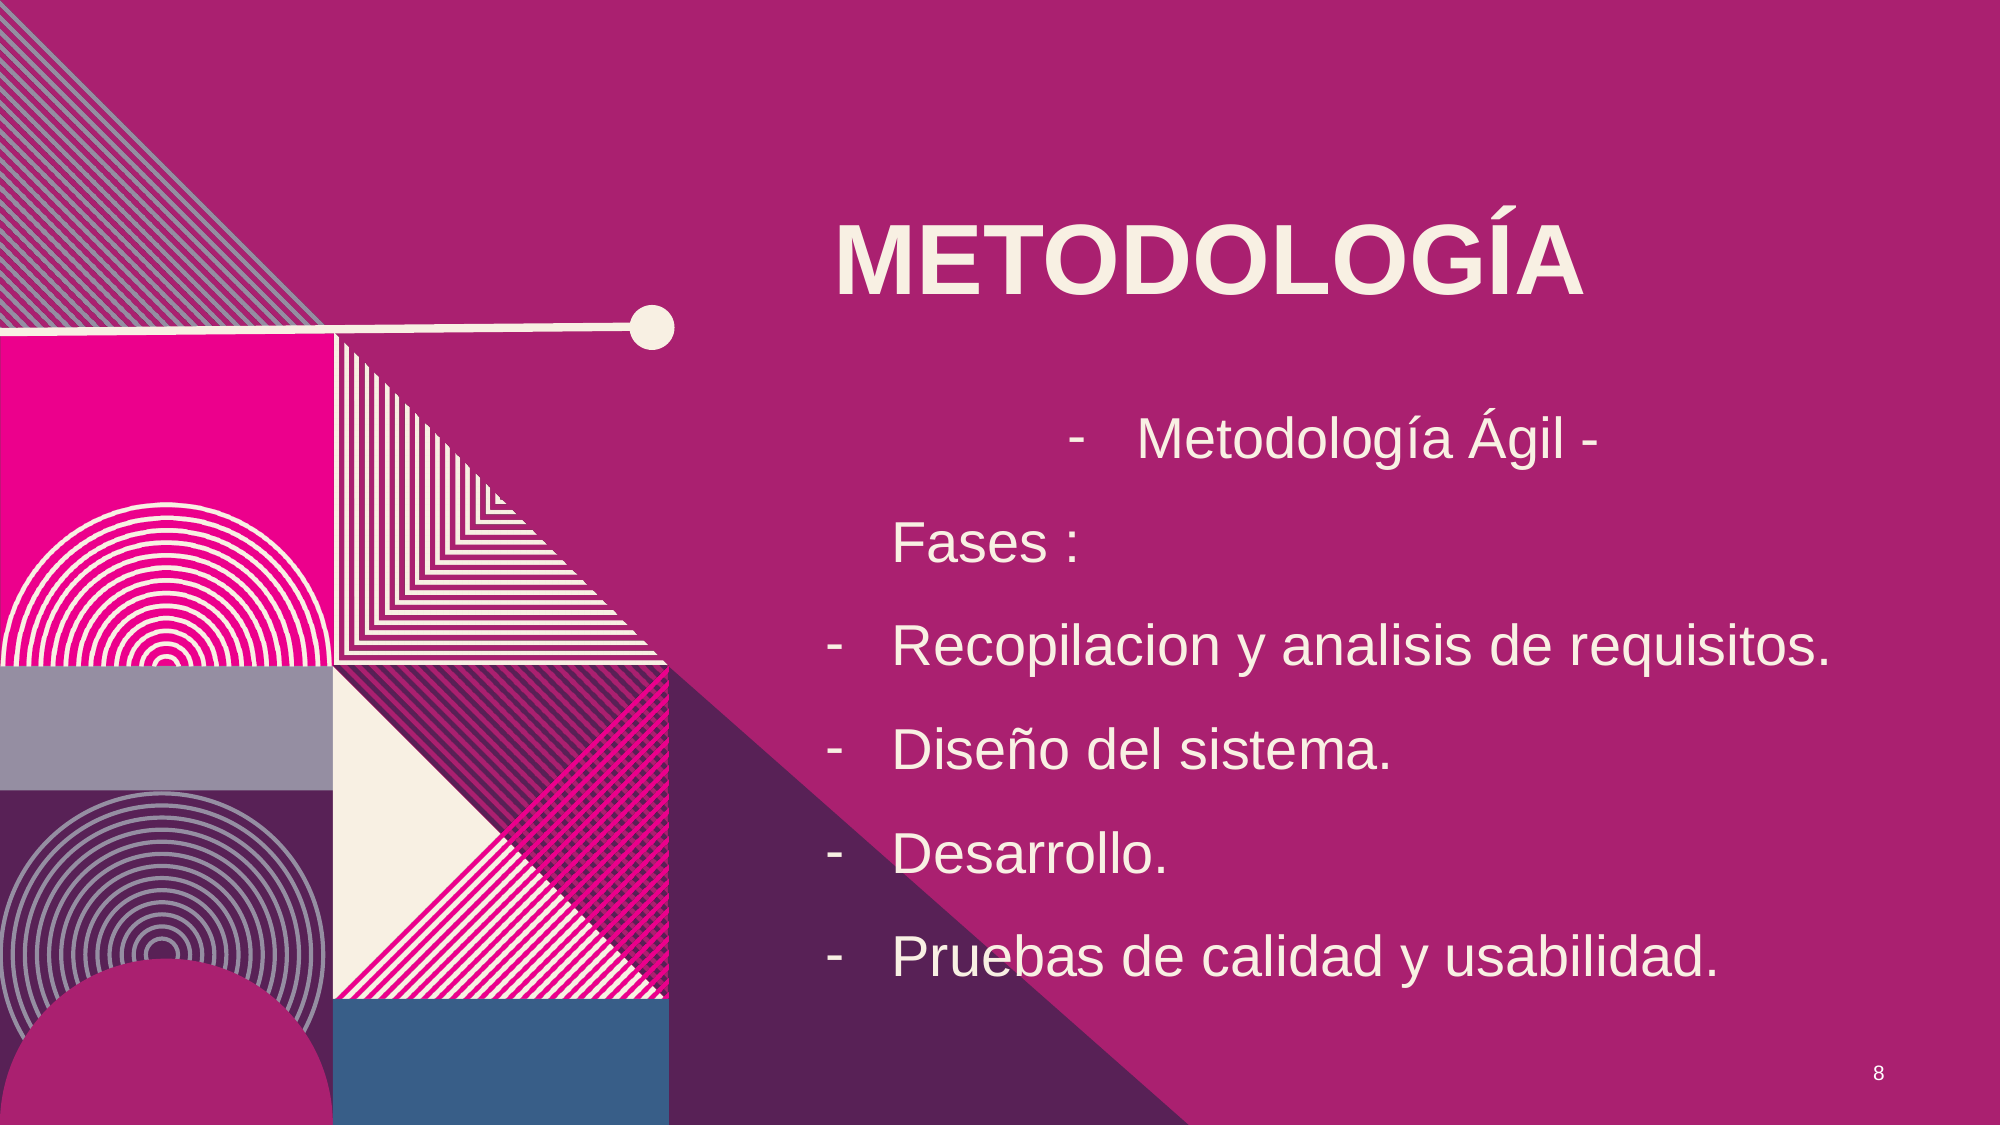

# METODOLOGÍA
Metodología Ágil -
Fases :
Recopilacion y analisis de requisitos.
Diseño del sistema.
Desarrollo.
Pruebas de calidad y usabilidad.
8